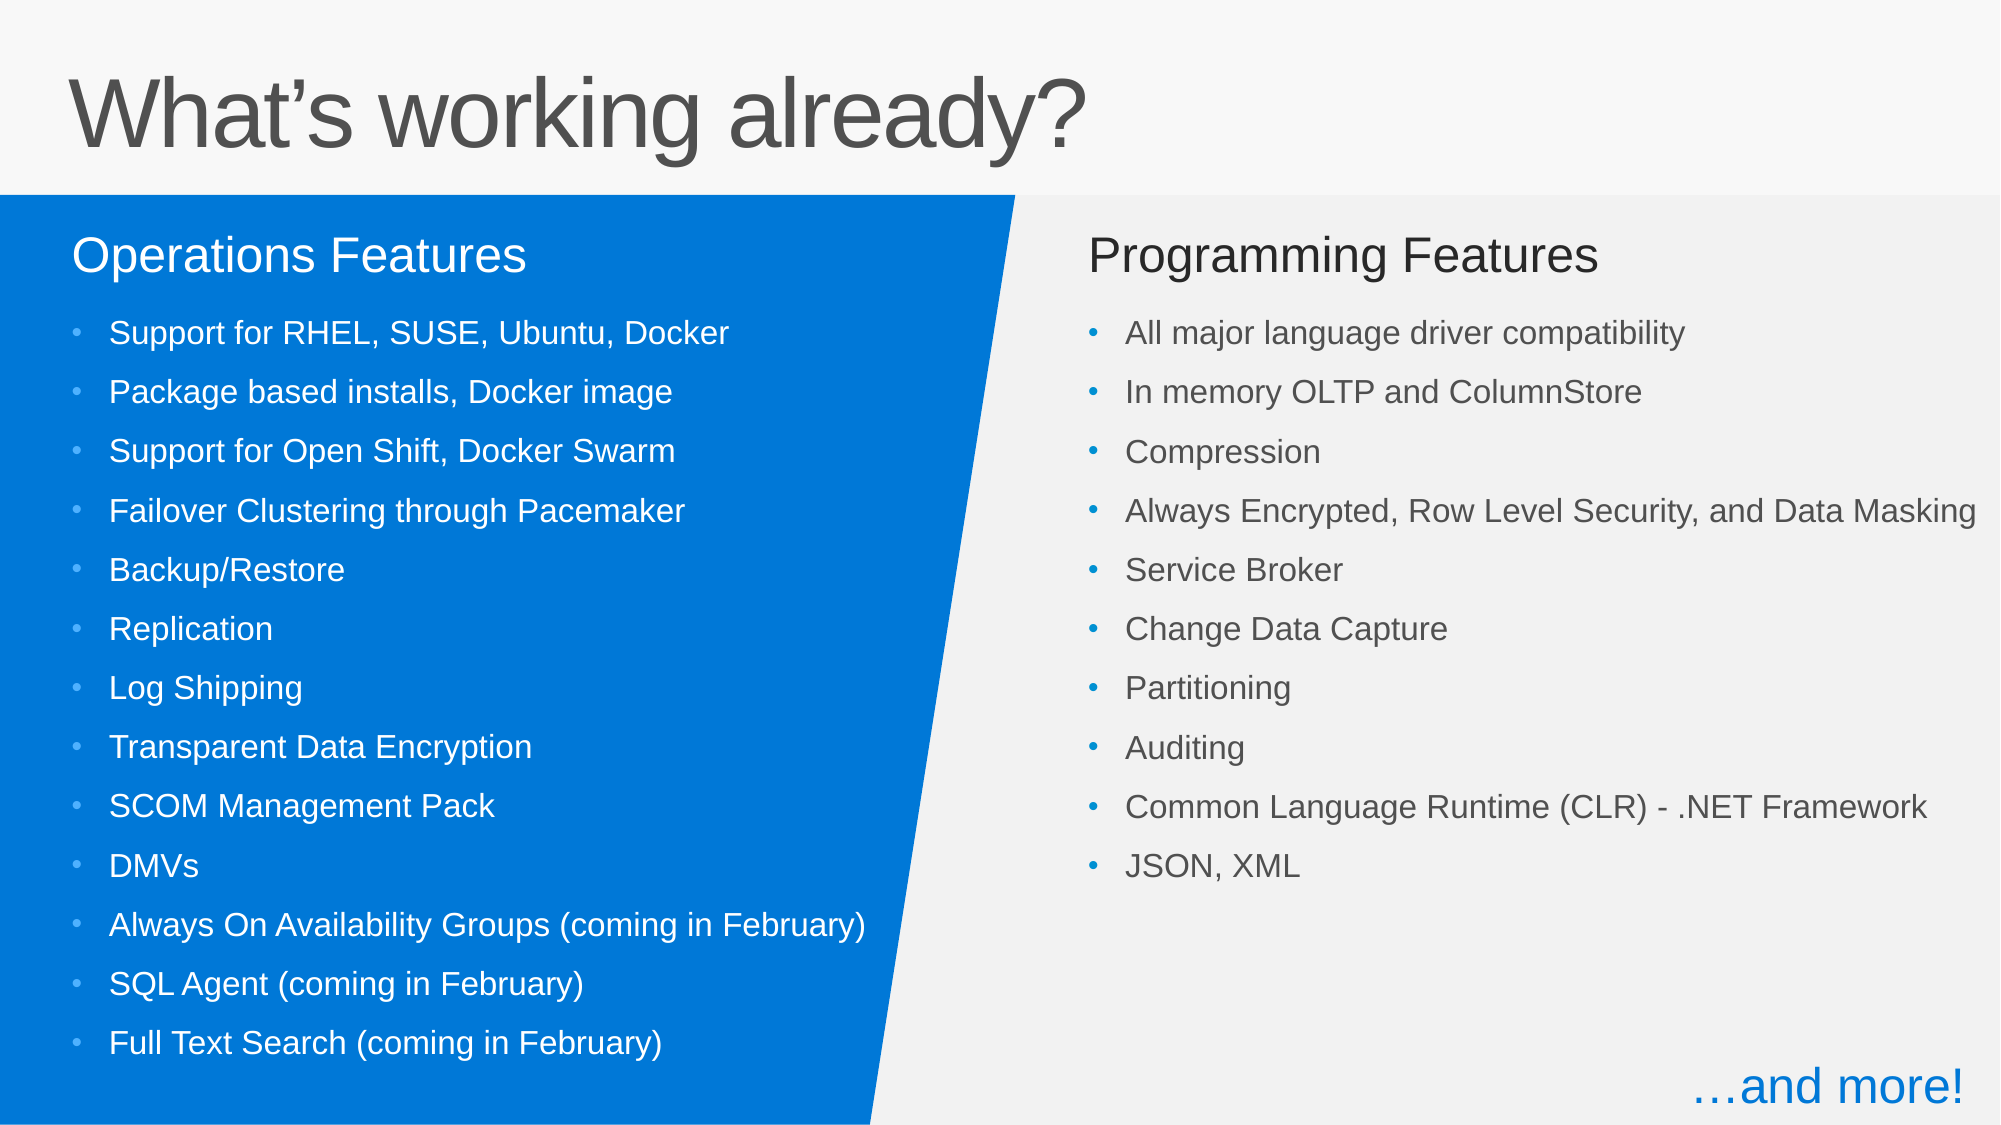

# What’s working already?

Operations Features
Programming Features
Support for RHEL, SUSE, Ubuntu, Docker
Package based installs, Docker image
Support for Open Shift, Docker Swarm
Failover Clustering through Pacemaker
Backup/Restore
Replication
Log Shipping
Transparent Data Encryption
SCOM Management Pack
DMVs
Always On Availability Groups (coming in February)
SQL Agent (coming in February)
Full Text Search (coming in February)
All major language driver compatibility
In memory OLTP and ColumnStore
Compression
Always Encrypted, Row Level Security, and Data Masking
Service Broker
Change Data Capture
Partitioning
Auditing
Common Language Runtime (CLR) - .NET Framework
JSON, XML
…and more!